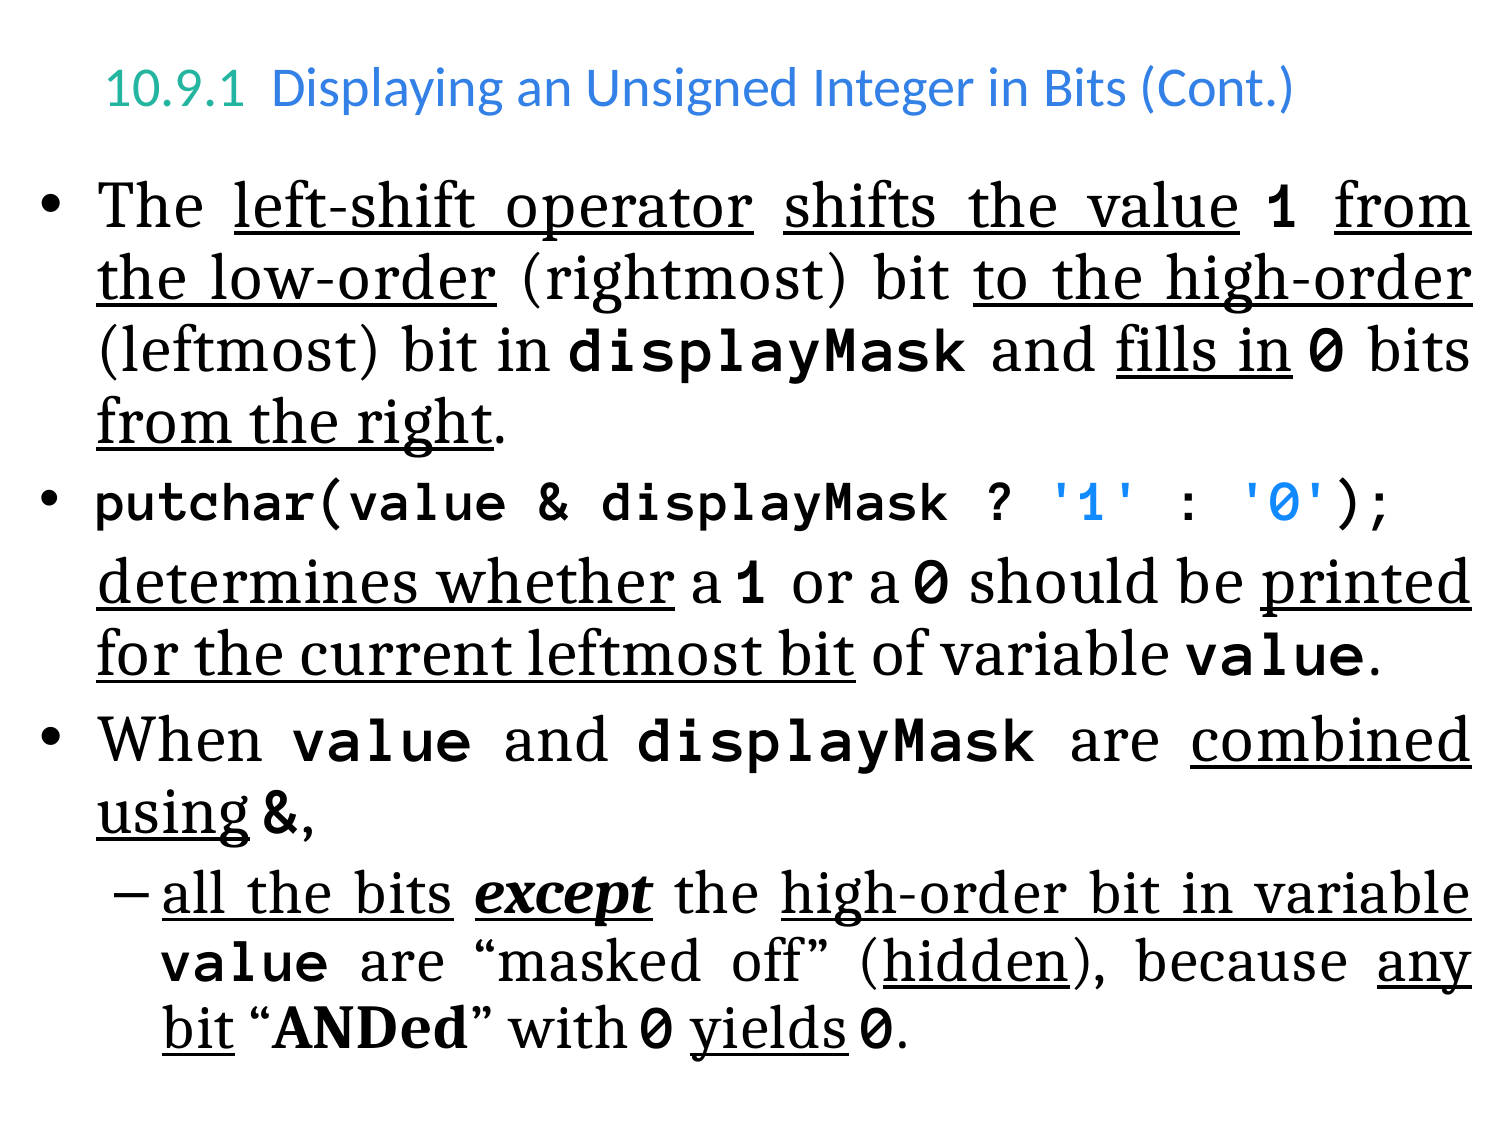

# 10.9.1  Displaying an Unsigned Integer in Bits (Cont.)
The left-shift operator shifts the value 1 from the low-order (rightmost) bit to the high-order (leftmost) bit in displayMask and fills in 0 bits from the right.
putchar(value & displayMask ? '1' : '0');
	determines whether a 1 or a 0 should be printed for the current leftmost bit of variable value.
When value and displayMask are combined using &,
all the bits except the high-order bit in variable value are “masked off” (hidden), because any bit “ANDed” with 0 yields 0.